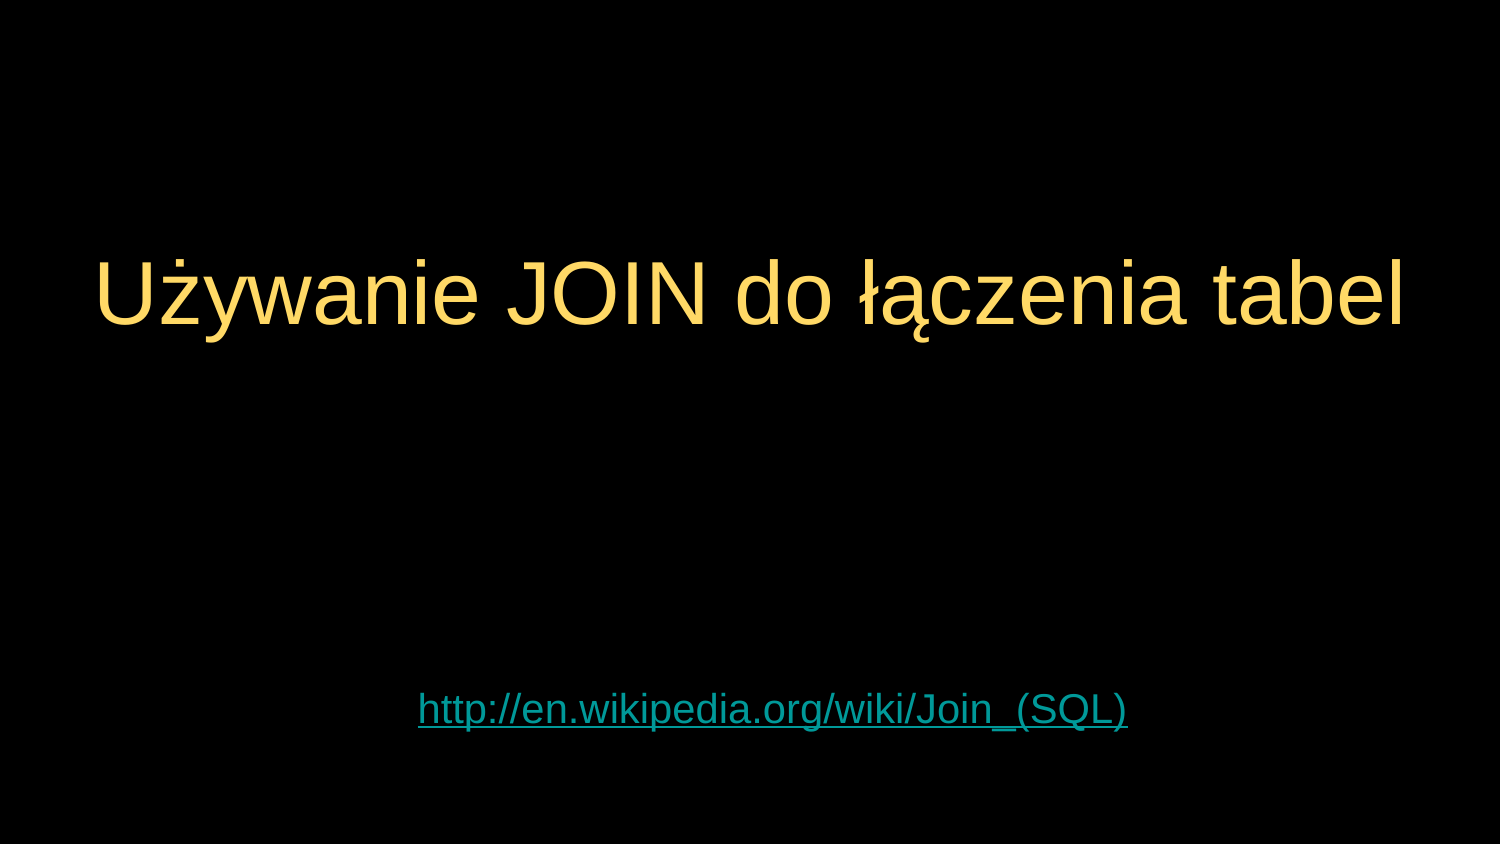

# Używanie JOIN do łączenia tabel
http://en.wikipedia.org/wiki/Join_(SQL)